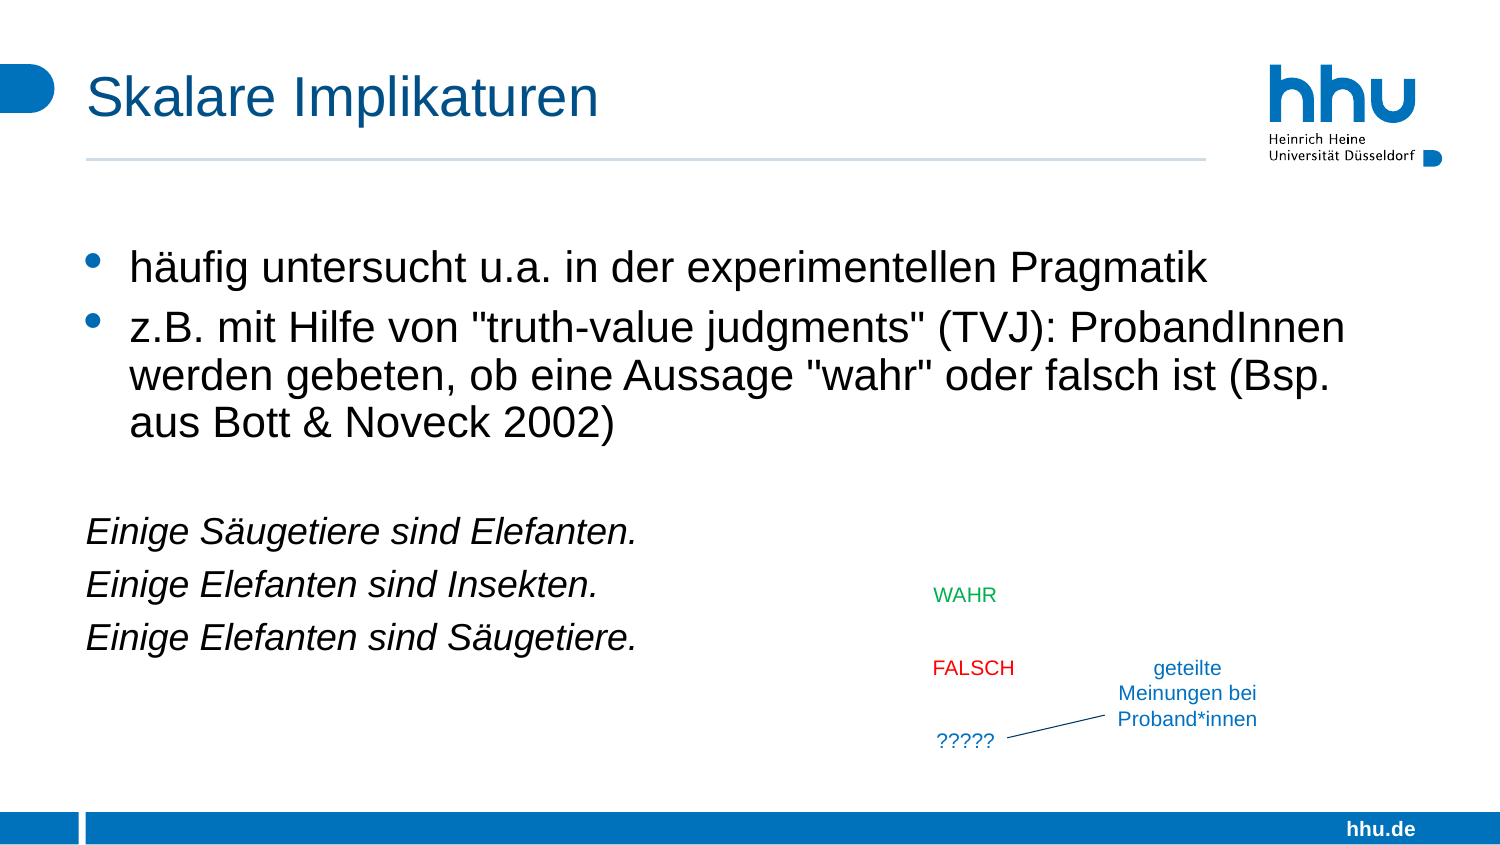

# Skalare Implikaturen
häufig untersucht u.a. in der experimentellen Pragmatik
z.B. mit Hilfe von "truth-value judgments" (TVJ): ProbandInnen werden gebeten, ob eine Aussage "wahr" oder falsch ist (Bsp. aus Bott & Noveck 2002)

Einige Säugetiere sind Elefanten.
Einige Elefanten sind Insekten.
Einige Elefanten sind Säugetiere.
WAHR
FALSCH
geteilte Meinungen bei Proband*innen
?????